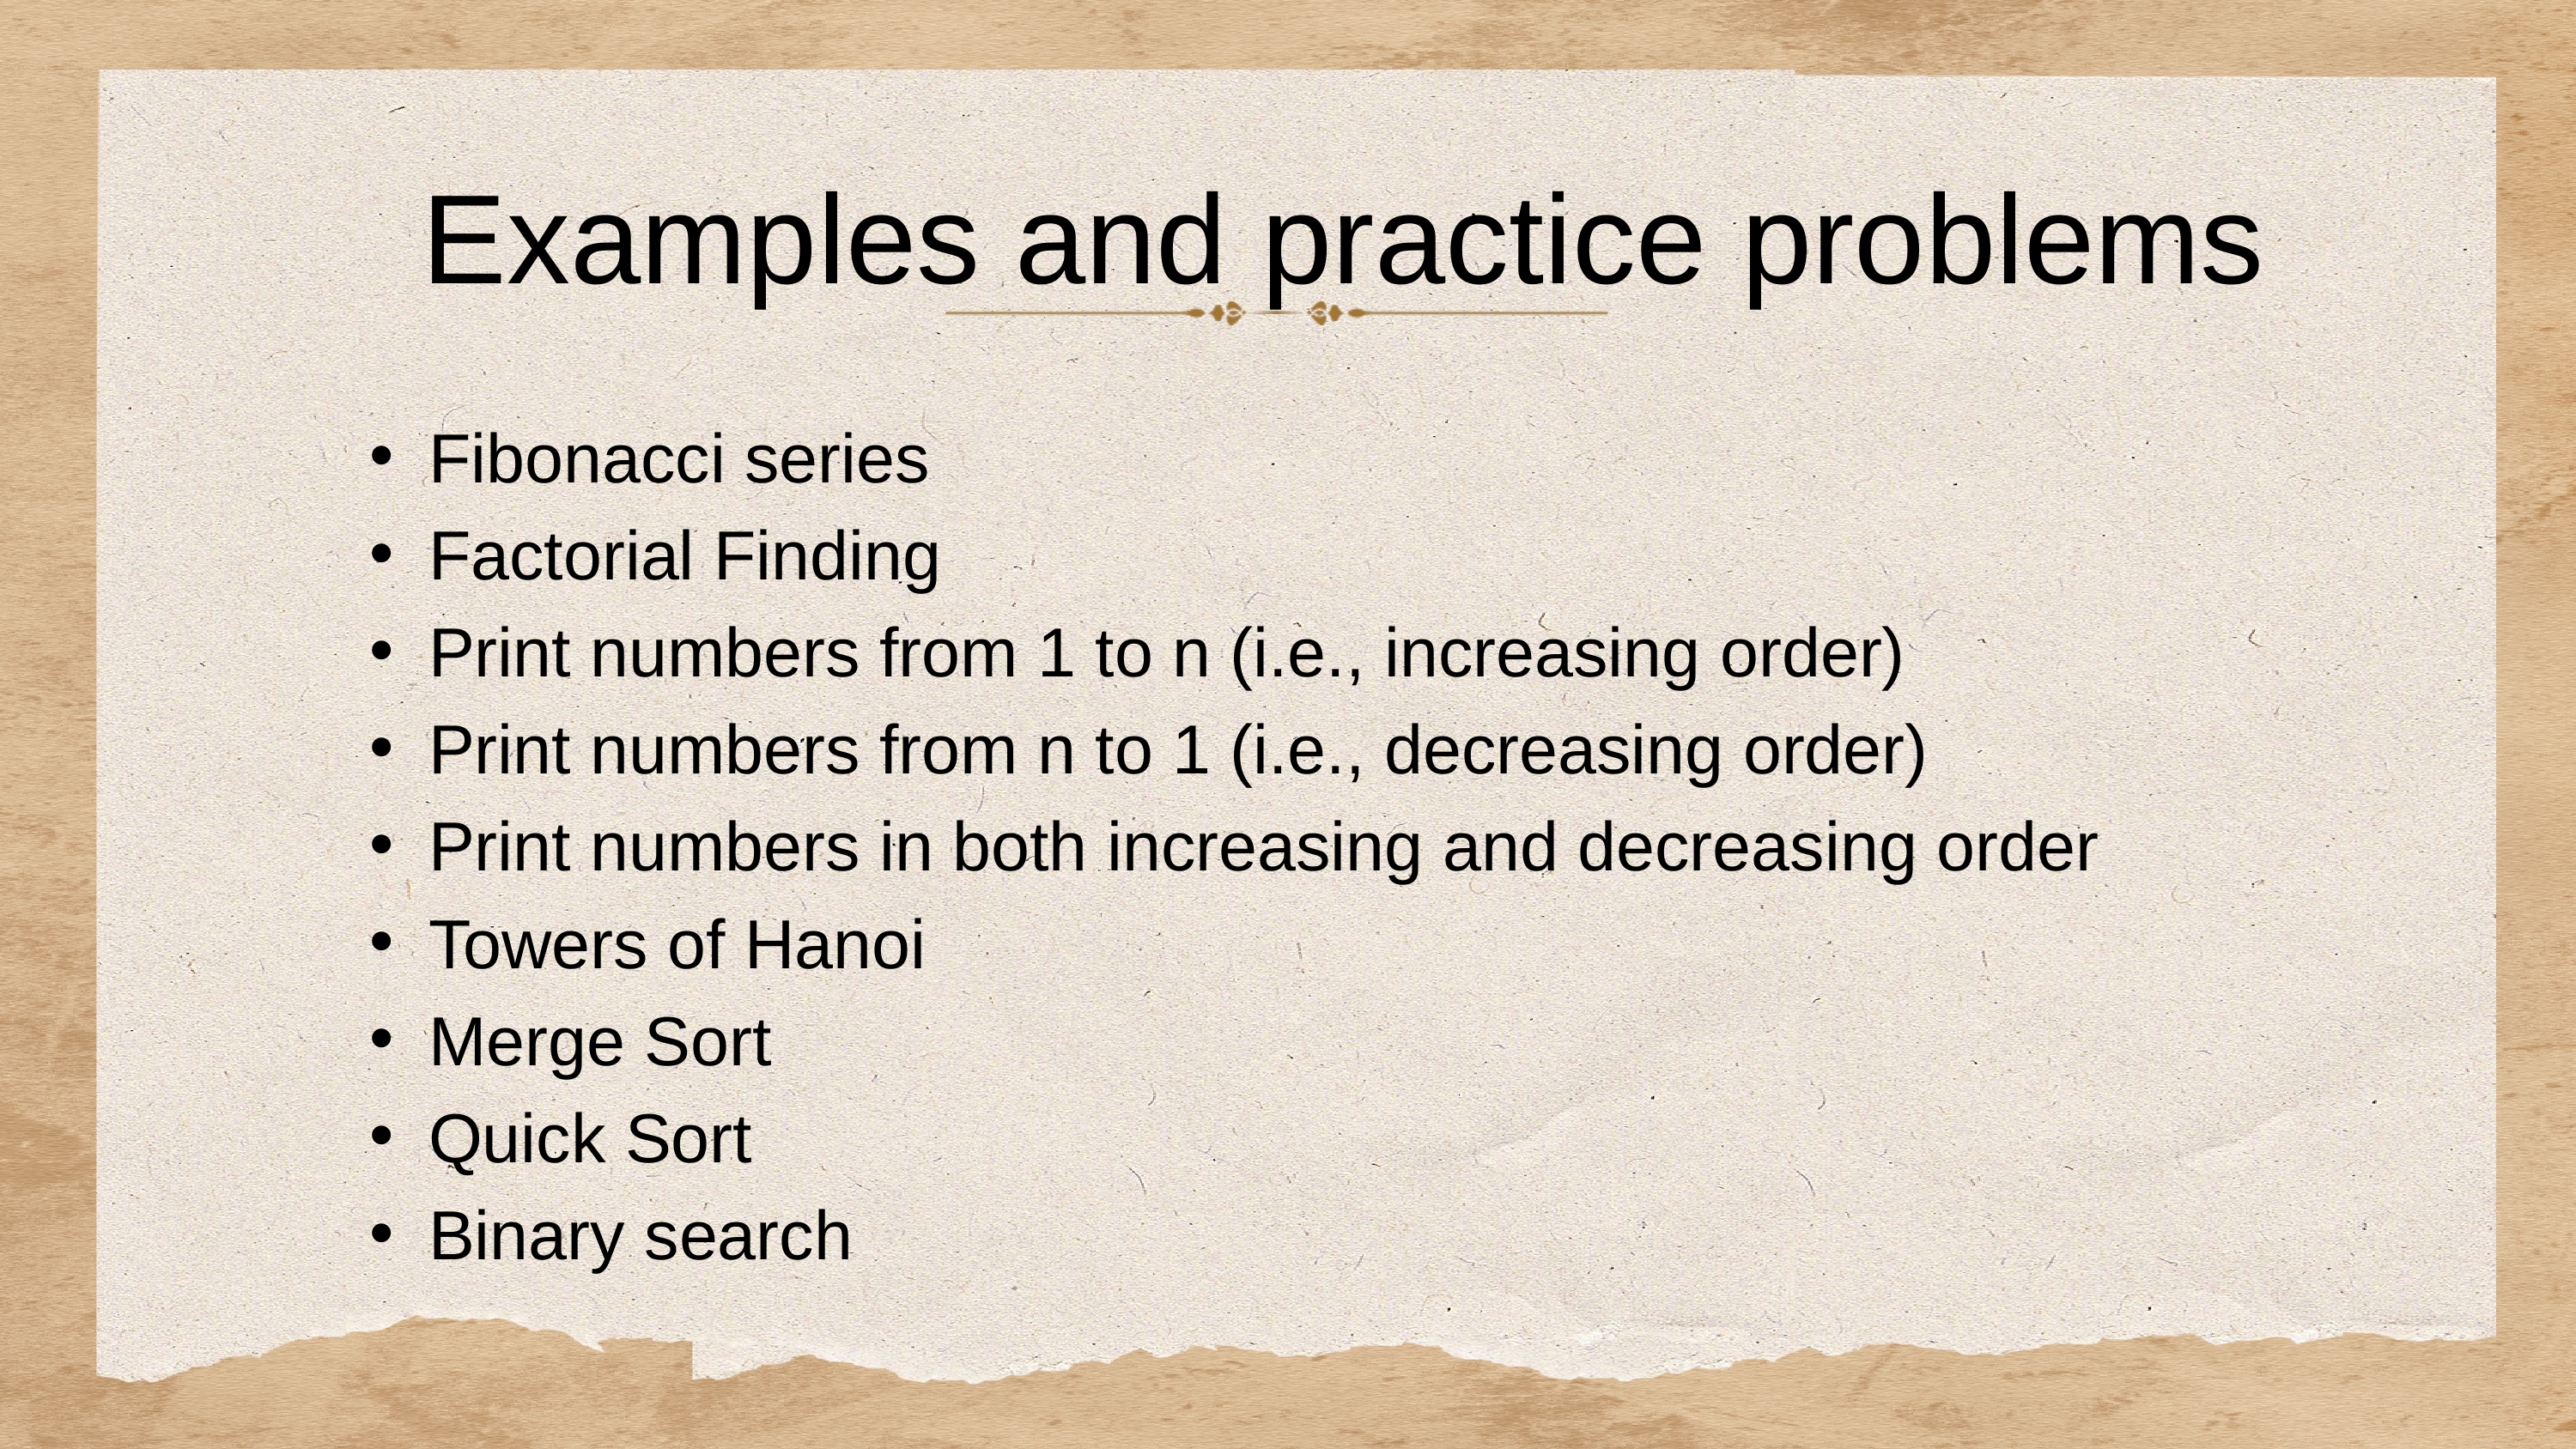

Examples and practice problems

Fibonacci series
Factorial Finding
Print numbers from 1 to n (i.e., increasing order)
Print numbers from n to 1 (i.e., decreasing order)
Print numbers in both increasing and decreasing order
Towers of Hanoi
Merge Sort
Quick Sort
Binary search